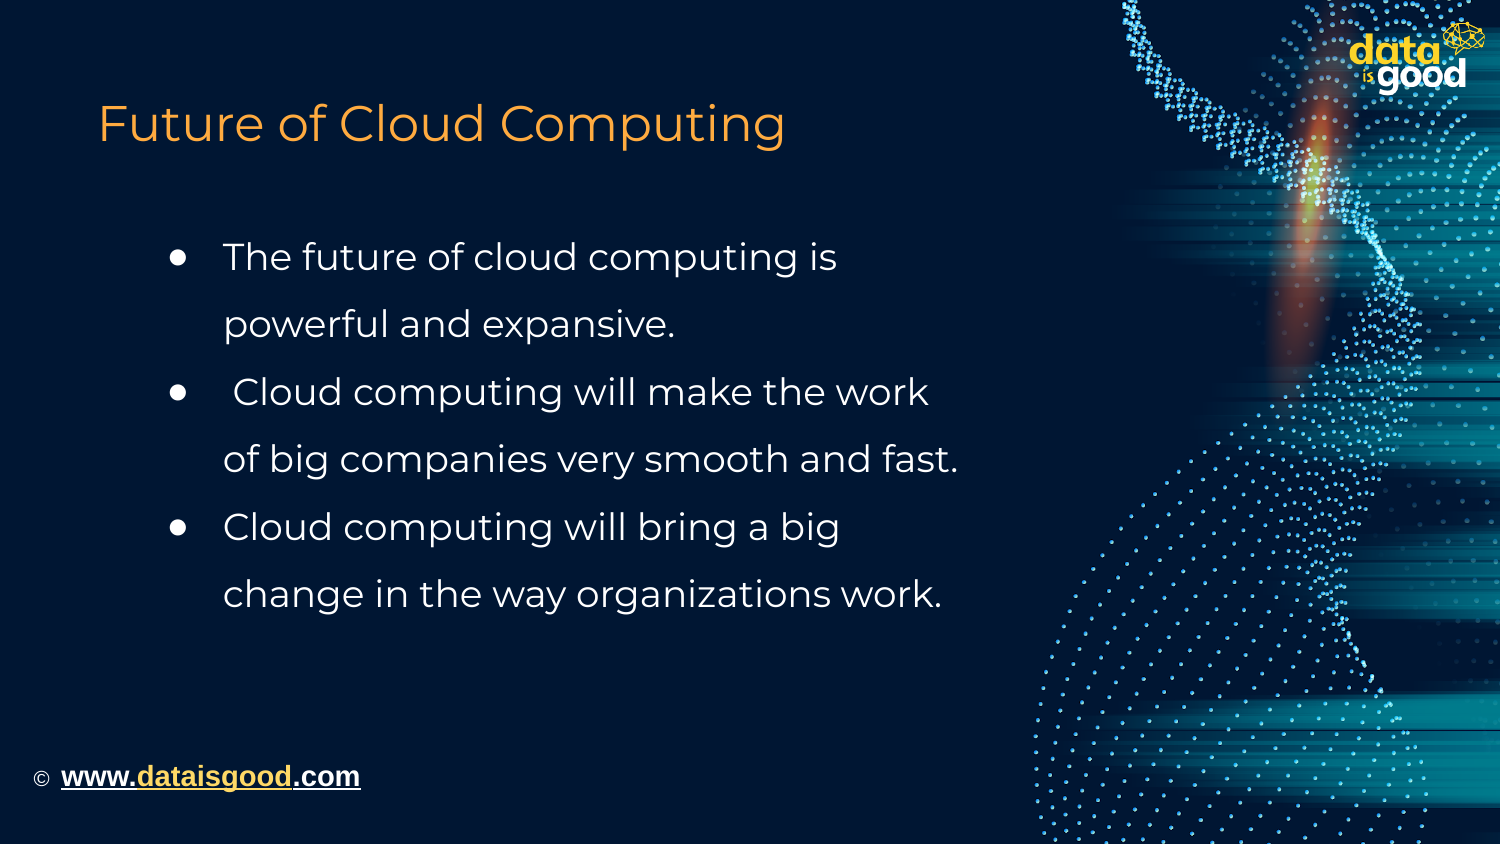

# Future of Cloud Computing
The future of cloud computing is powerful and expansive.
 Cloud computing will make the work of big companies very smooth and fast.
Cloud computing will bring a big change in the way organizations work.